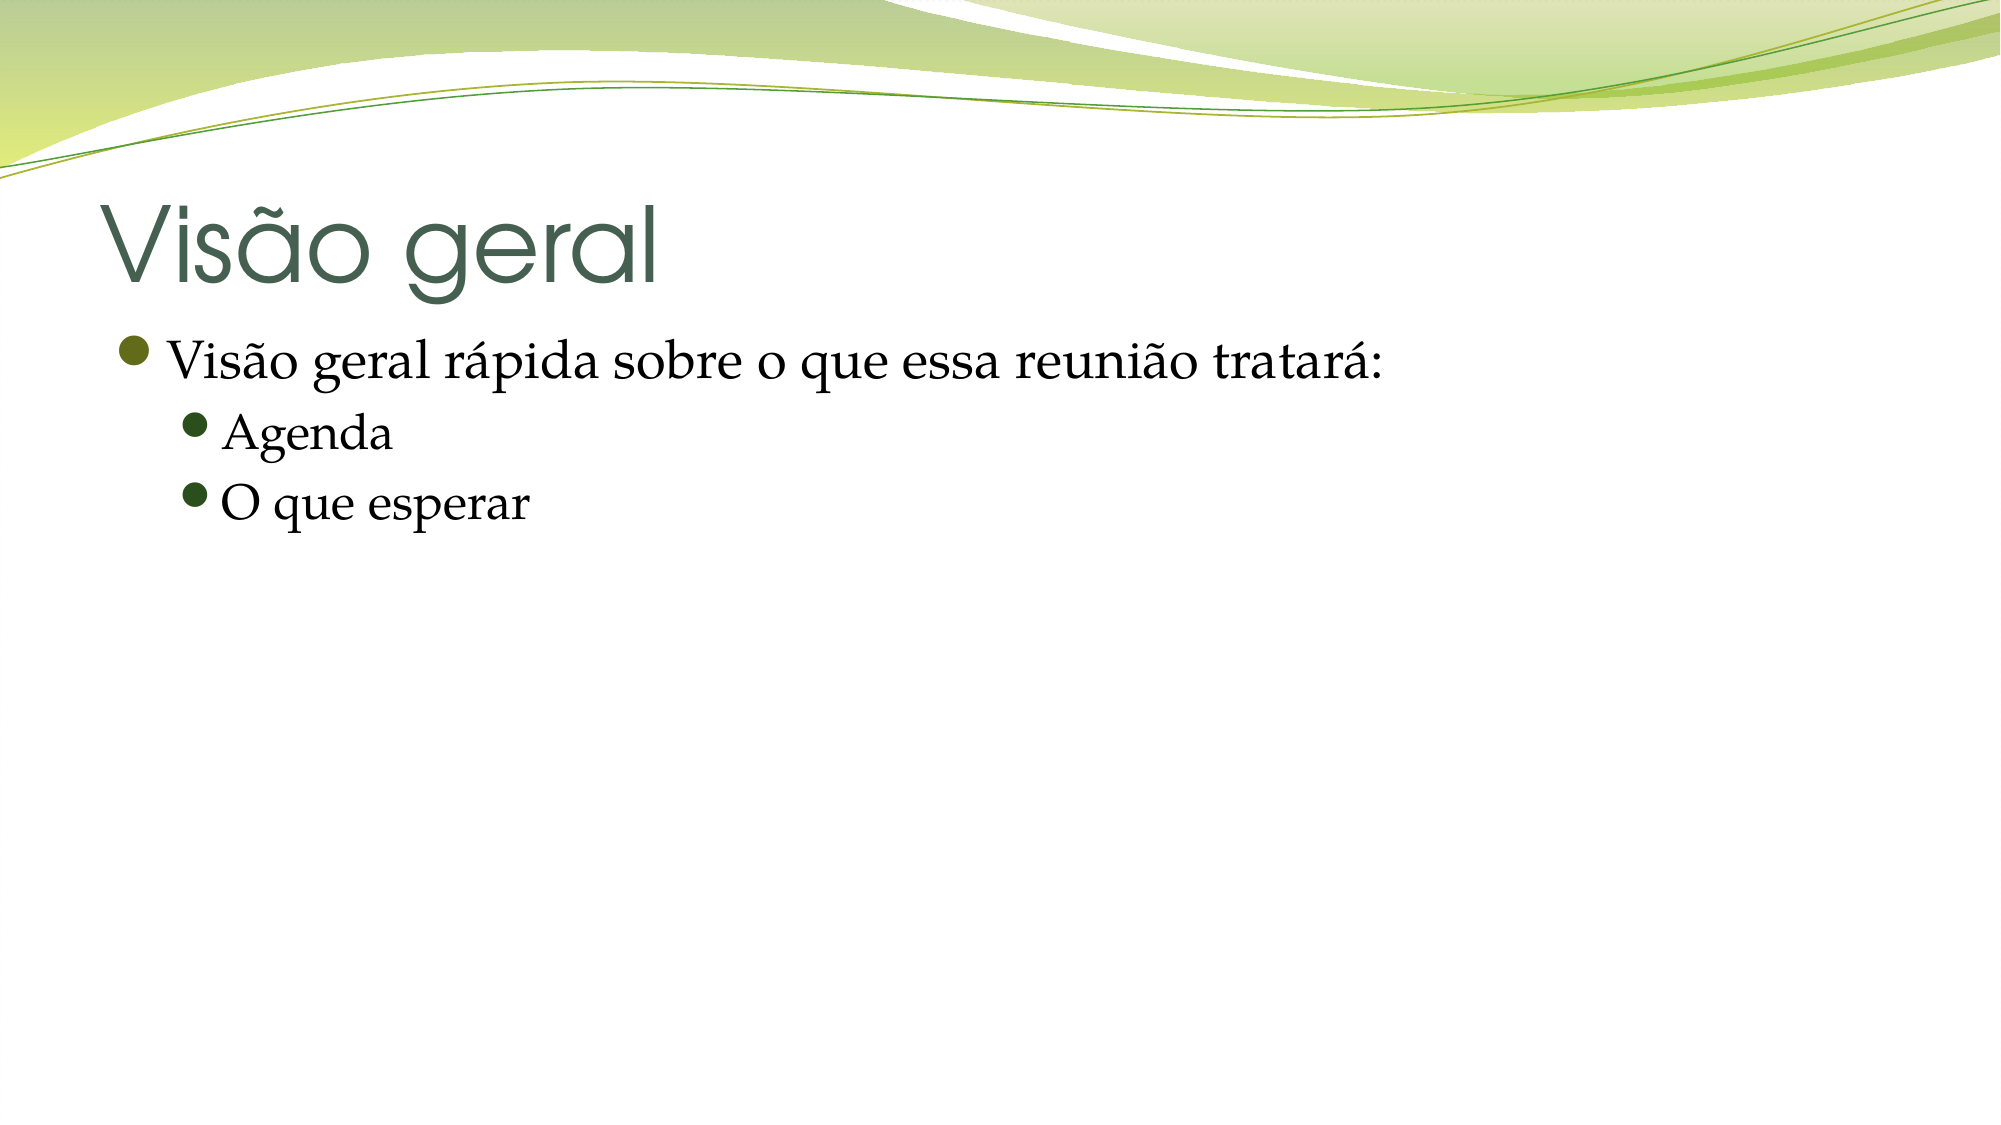

# Visão geral
Visão geral rápida sobre o que essa reunião tratará:
Agenda
O que esperar